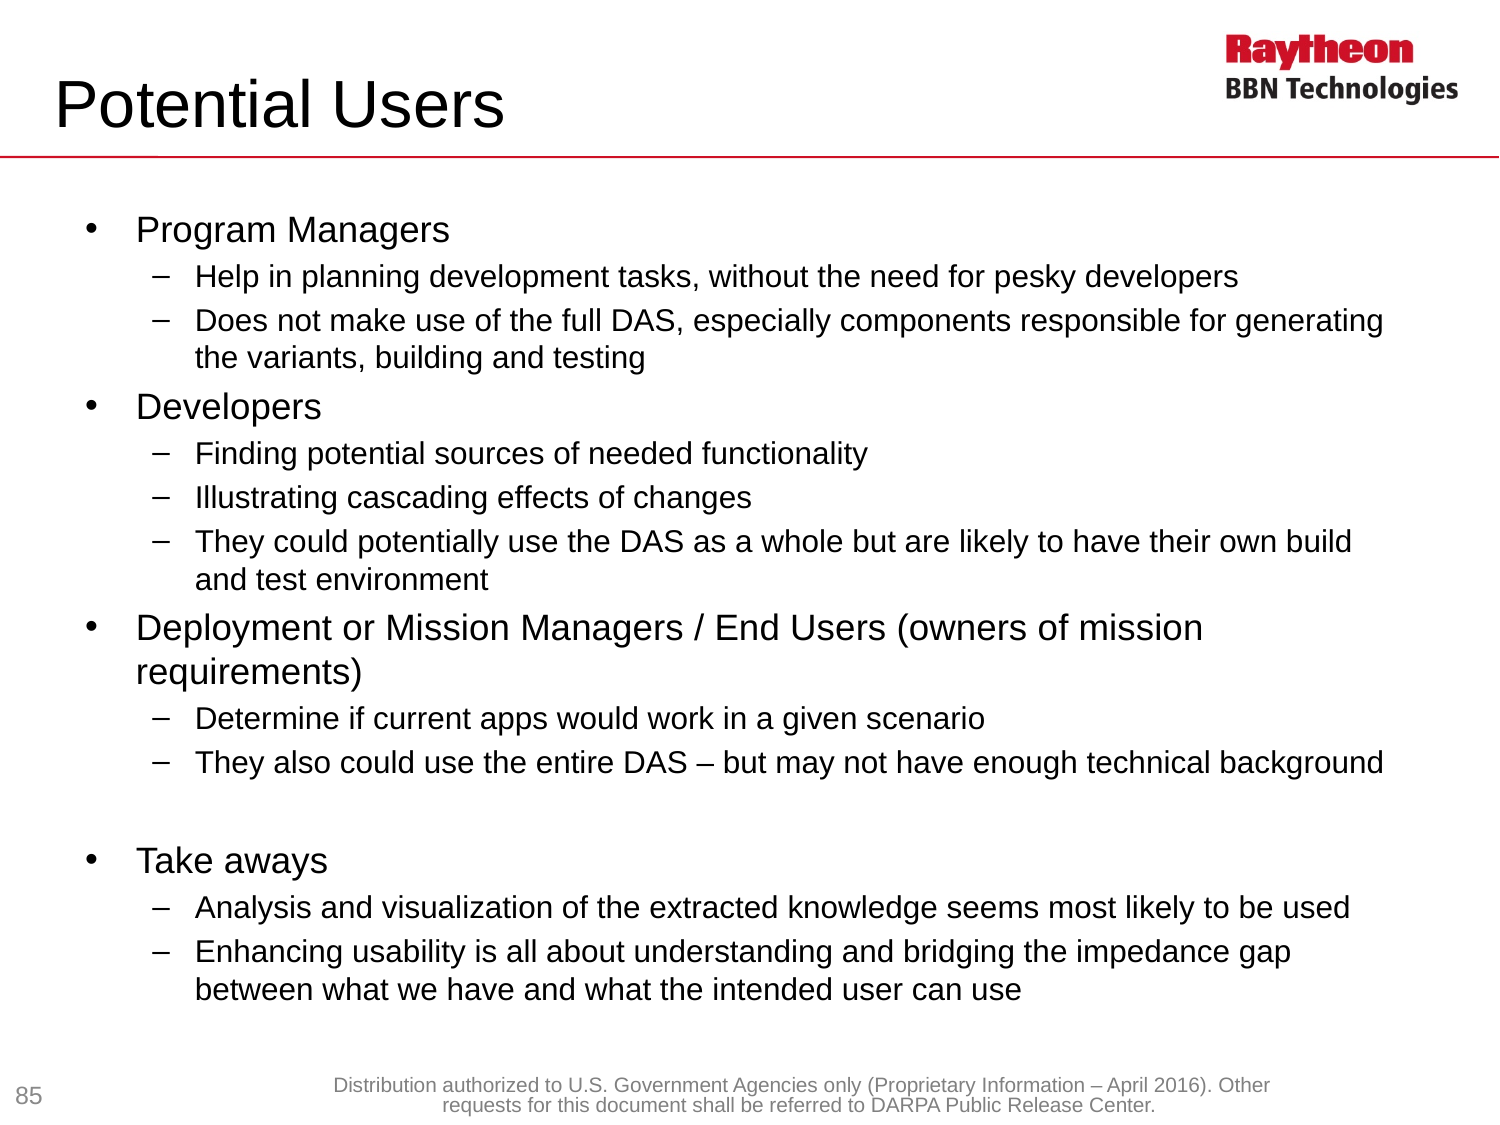

# Potential Users
Program Managers
Help in planning development tasks, without the need for pesky developers
Does not make use of the full DAS, especially components responsible for generating the variants, building and testing
Developers
Finding potential sources of needed functionality
Illustrating cascading effects of changes
They could potentially use the DAS as a whole but are likely to have their own build and test environment
Deployment or Mission Managers / End Users (owners of mission requirements)
Determine if current apps would work in a given scenario
They also could use the entire DAS – but may not have enough technical background

Take aways
Analysis and visualization of the extracted knowledge seems most likely to be used
Enhancing usability is all about understanding and bridging the impedance gap between what we have and what the intended user can use

85